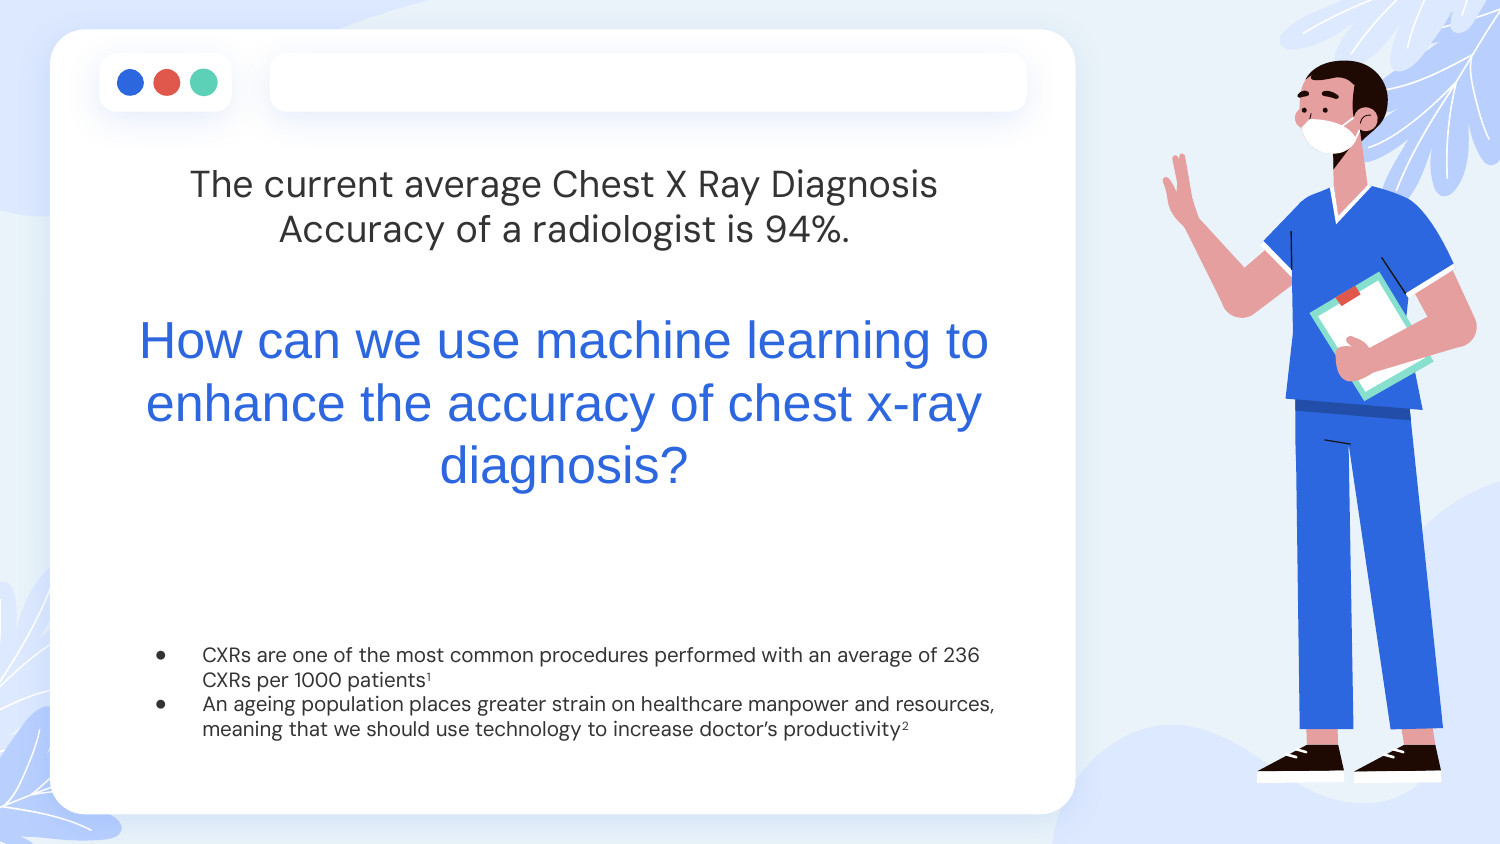

The current average Chest X Ray Diagnosis Accuracy of a radiologist is 94%.
How can we use machine learning to enhance the accuracy of chest x-ray diagnosis?
CXRs are one of the most common procedures performed with an average of 236 CXRs per 1000 patients1
An ageing population places greater strain on healthcare manpower and resources, meaning that we should use technology to increase doctor’s productivity2